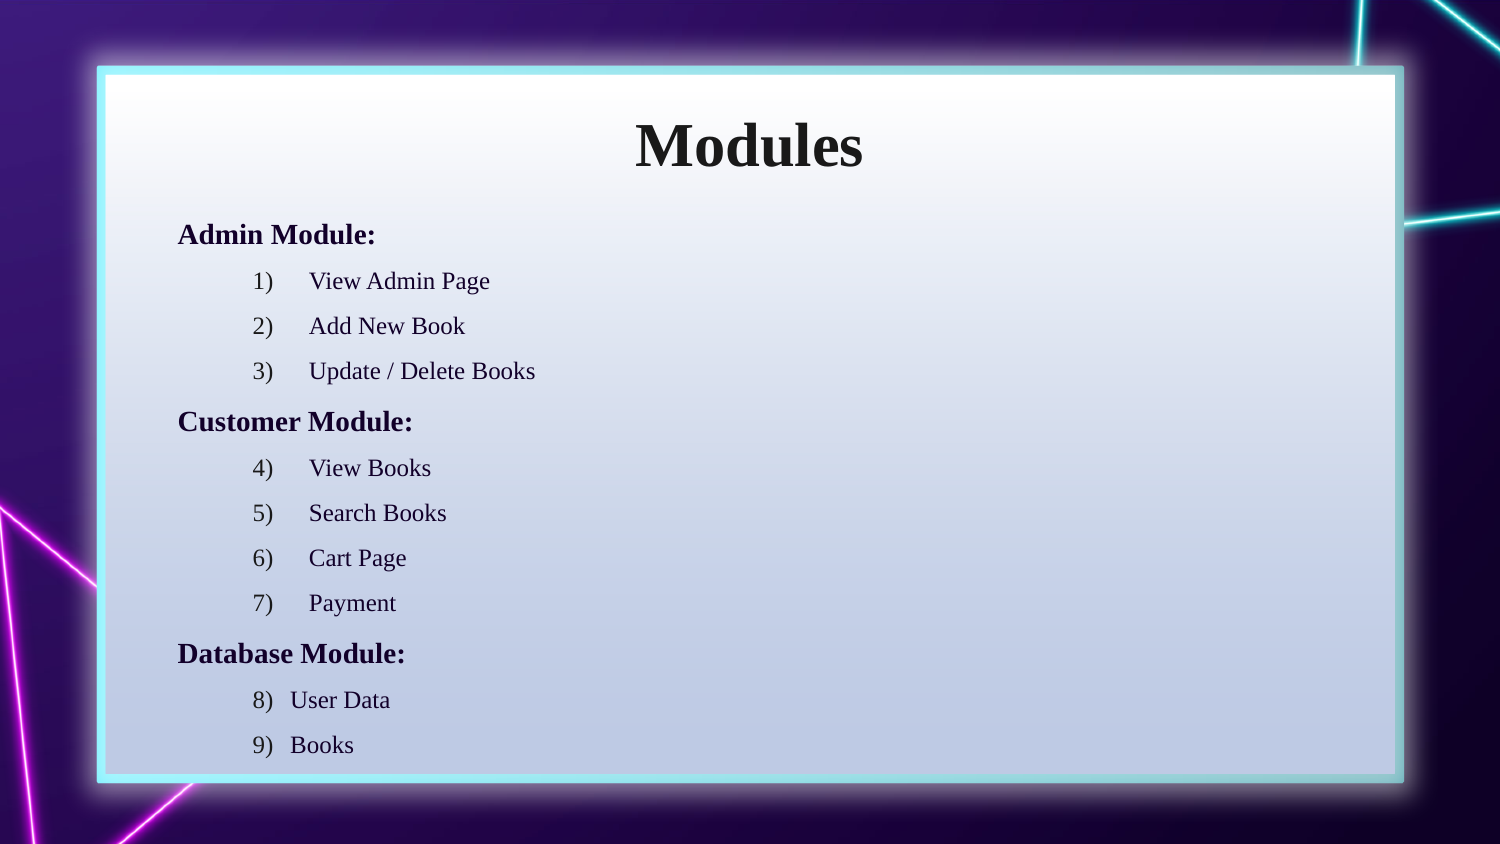

# Modules
Admin Module:
View Admin Page
Add New Book
Update / Delete Books
Customer Module:
View Books
Search Books
Cart Page
Payment
Database Module:
User Data
Books